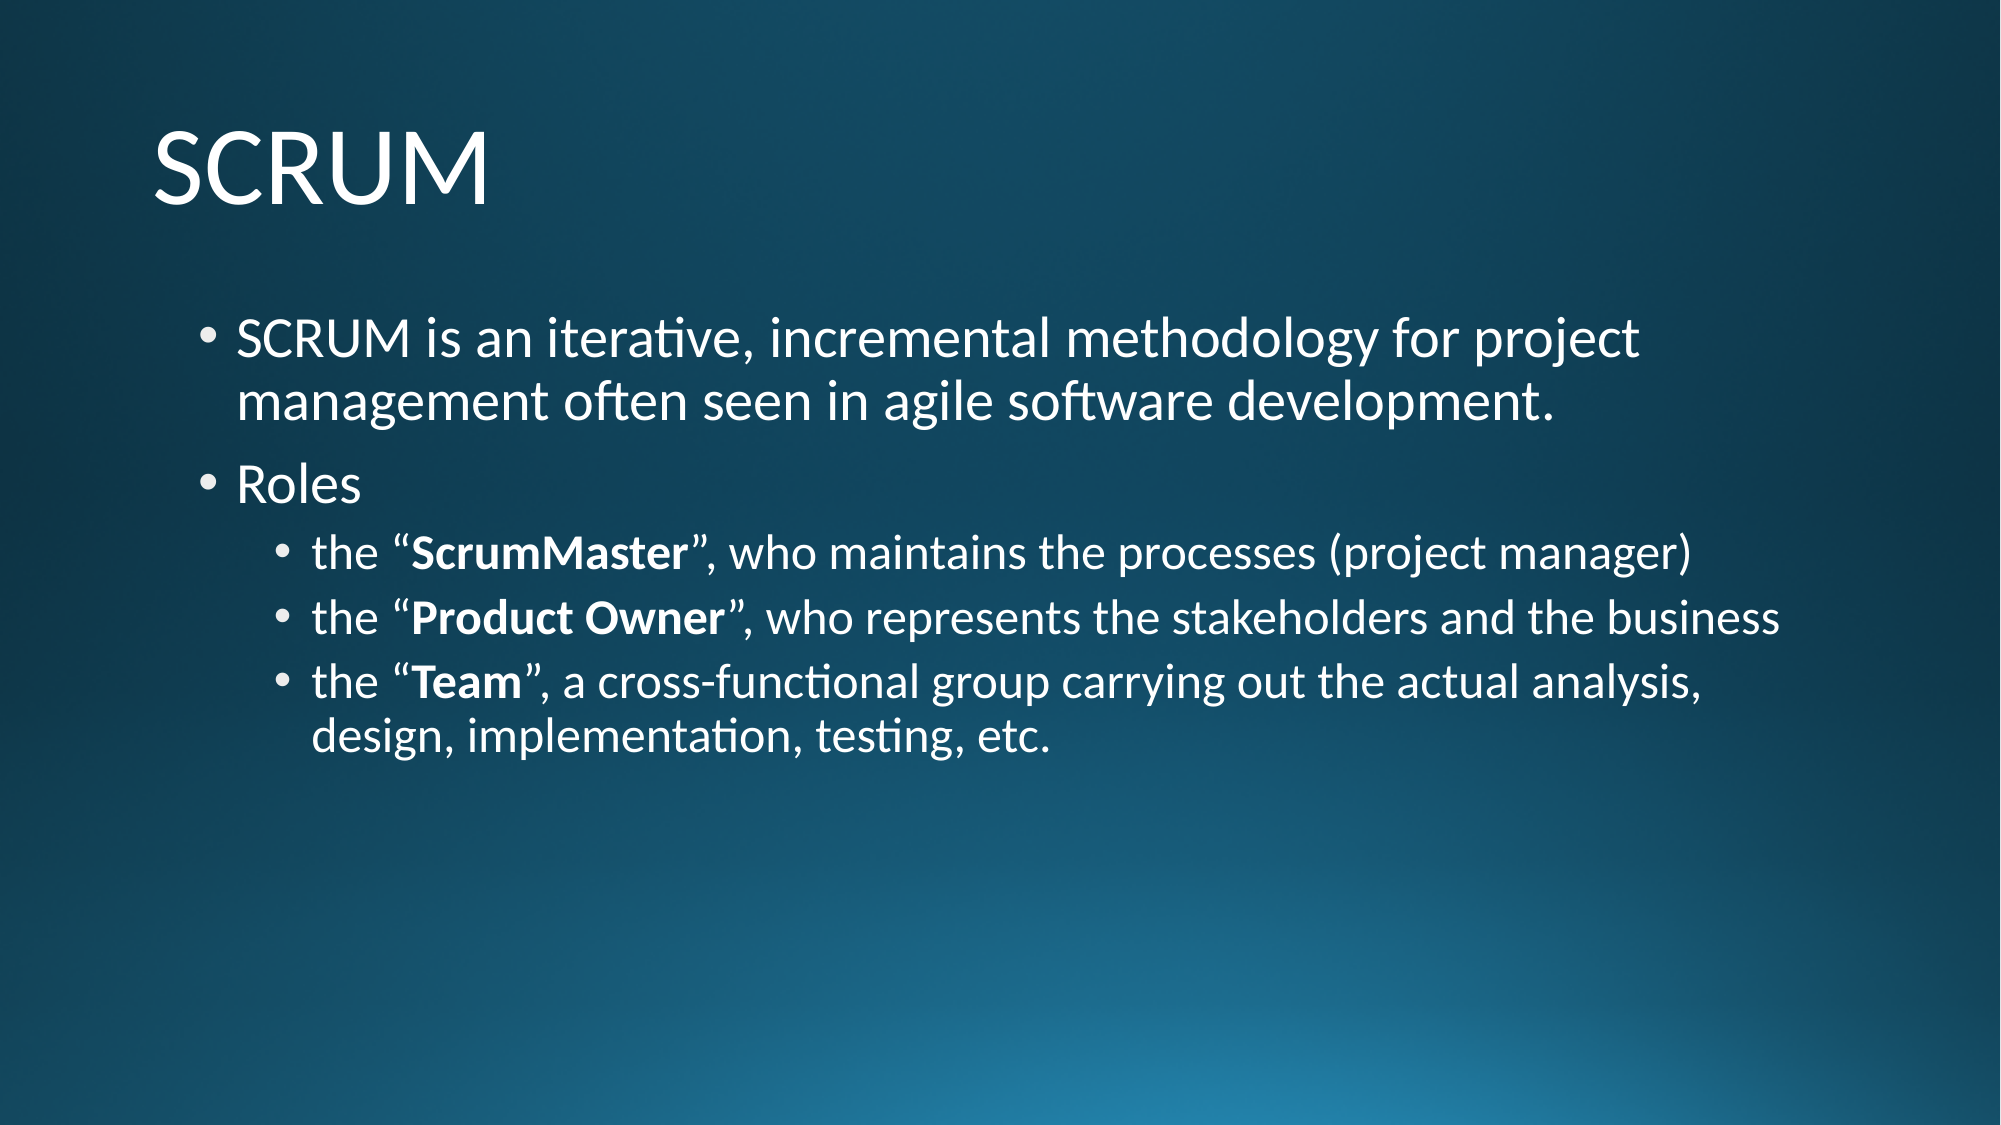

# SCRUM
SCRUM is an iterative, incremental methodology for project management often seen in agile software development.
Roles
the “ScrumMaster”, who maintains the processes (project manager)
the “Product Owner”, who represents the stakeholders and the business
the “Team”, a cross-functional group carrying out the actual analysis, design, implementation, testing, etc.